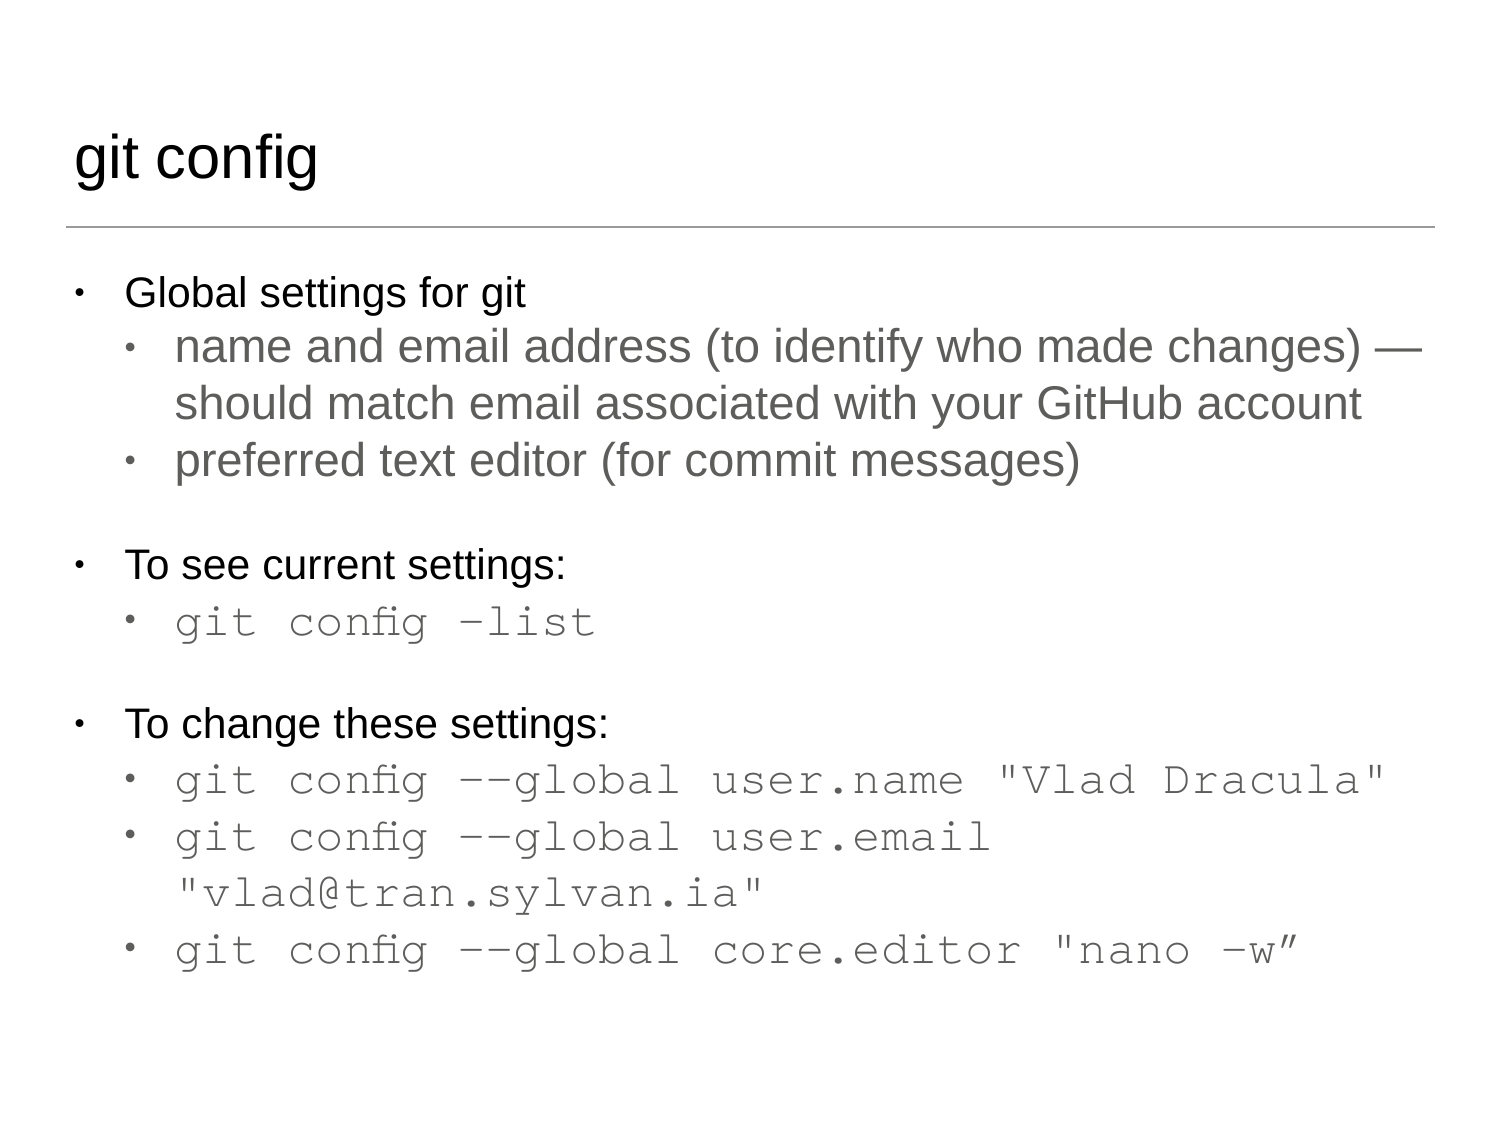

# git config
Global settings for git
name and email address (to identify who made changes) — should match email associated with your GitHub account
preferred text editor (for commit messages)

To see current settings:
git config —list

To change these settings:
git config --global user.name "Vlad Dracula"
git config --global user.email "vlad@tran.sylvan.ia"
git config --global core.editor "nano -w”